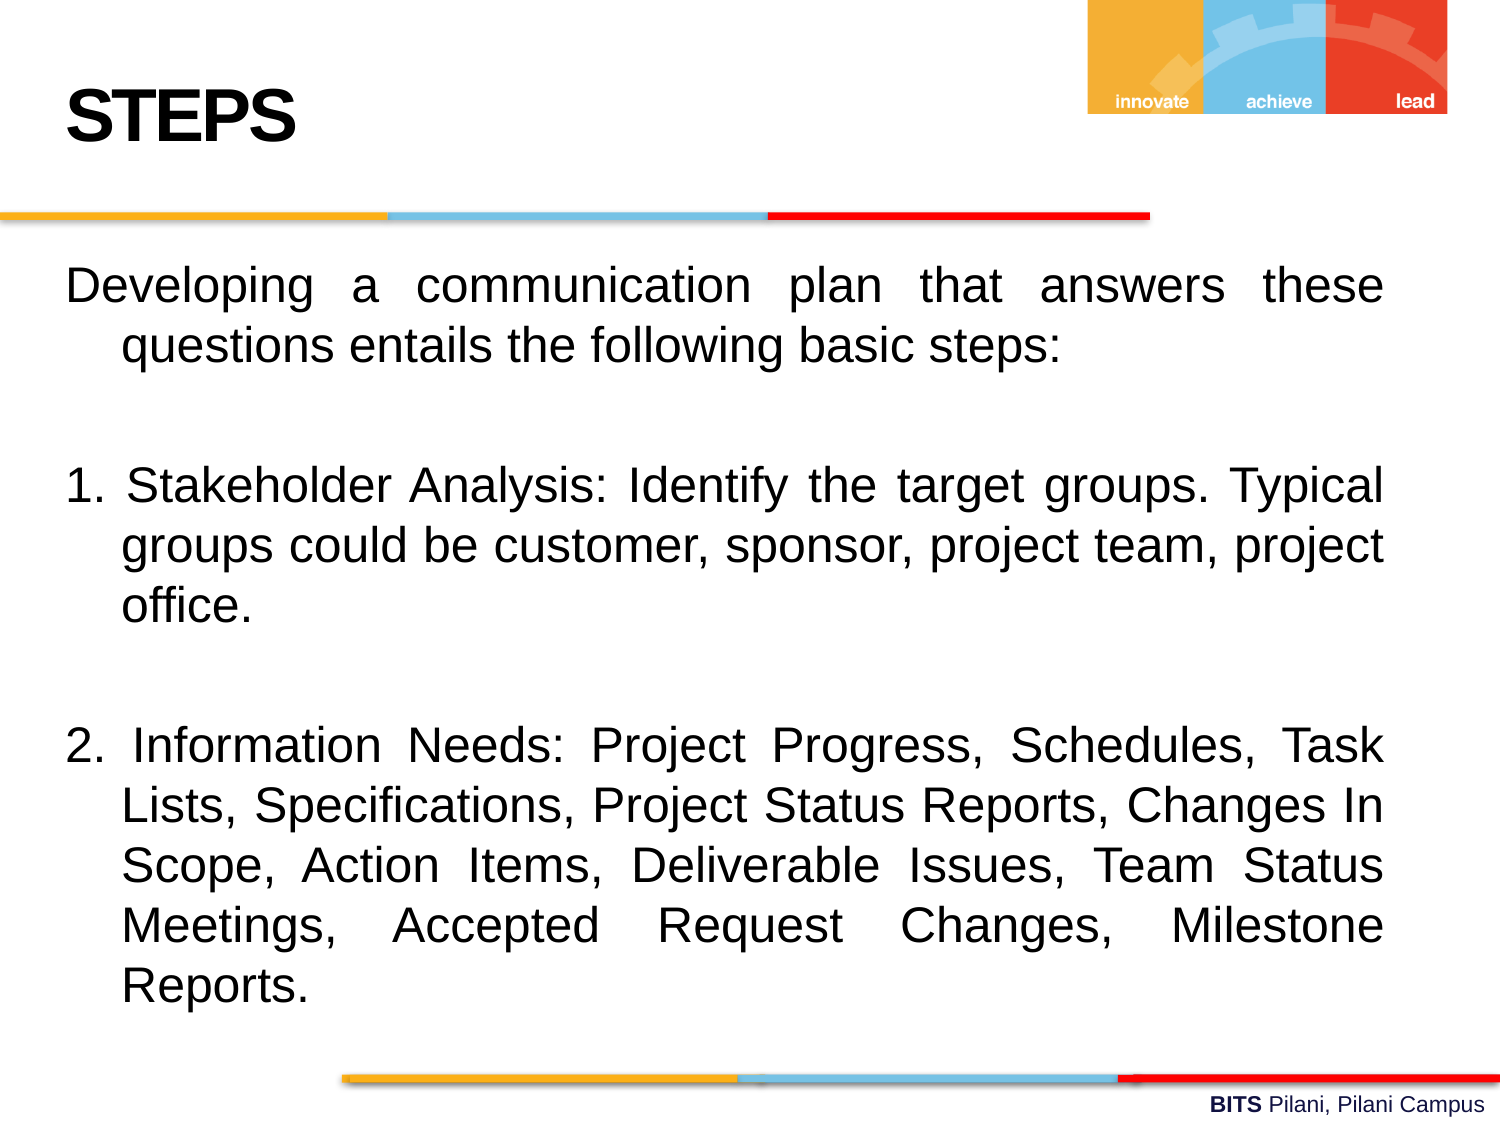

STEPS
Developing a communication plan that answers these questions entails the following basic steps:

1. Stakeholder Analysis: Identify the target groups. Typical groups could be customer, sponsor, project team, project office.

2. Information Needs: Project Progress, Schedules, Task Lists, Specifications, Project Status Reports, Changes In Scope, Action Items, Deliverable Issues, Team Status Meetings, Accepted Request Changes, Milestone Reports.